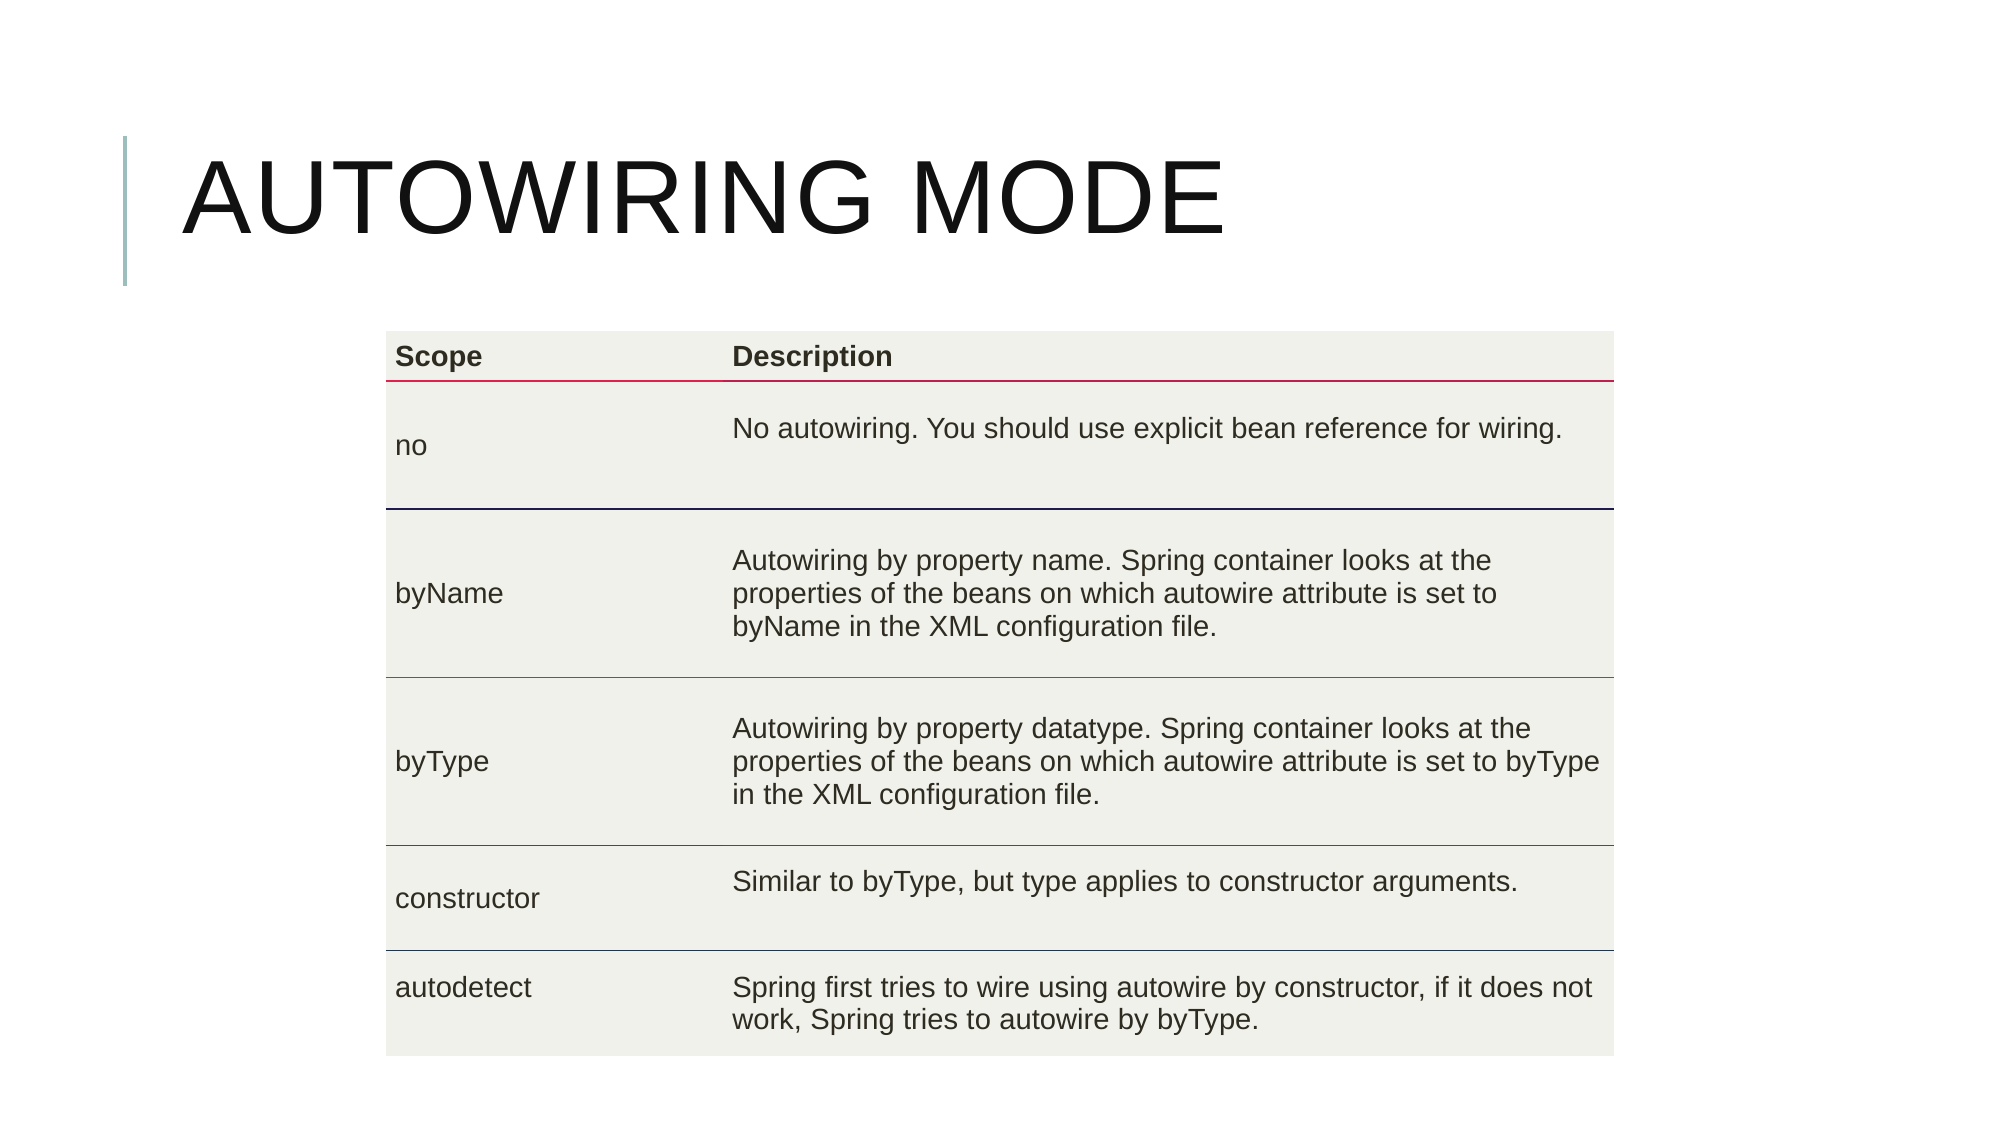

# AUTOWIRING MODE
| Scope | Description |
| --- | --- |
| no | No autowiring. You should use explicit bean reference for wiring. |
| byName | Autowiring by property name. Spring container looks at the properties of the beans on which autowire attribute is set to byName in the XML configuration file. |
| byType | Autowiring by property datatype. Spring container looks at the properties of the beans on which autowire attribute is set to byType in the XML configuration file. |
| constructor | Similar to byType, but type applies to constructor arguments. |
| autodetect | Spring first tries to wire using autowire by constructor, if it does not work, Spring tries to autowire by byType. |